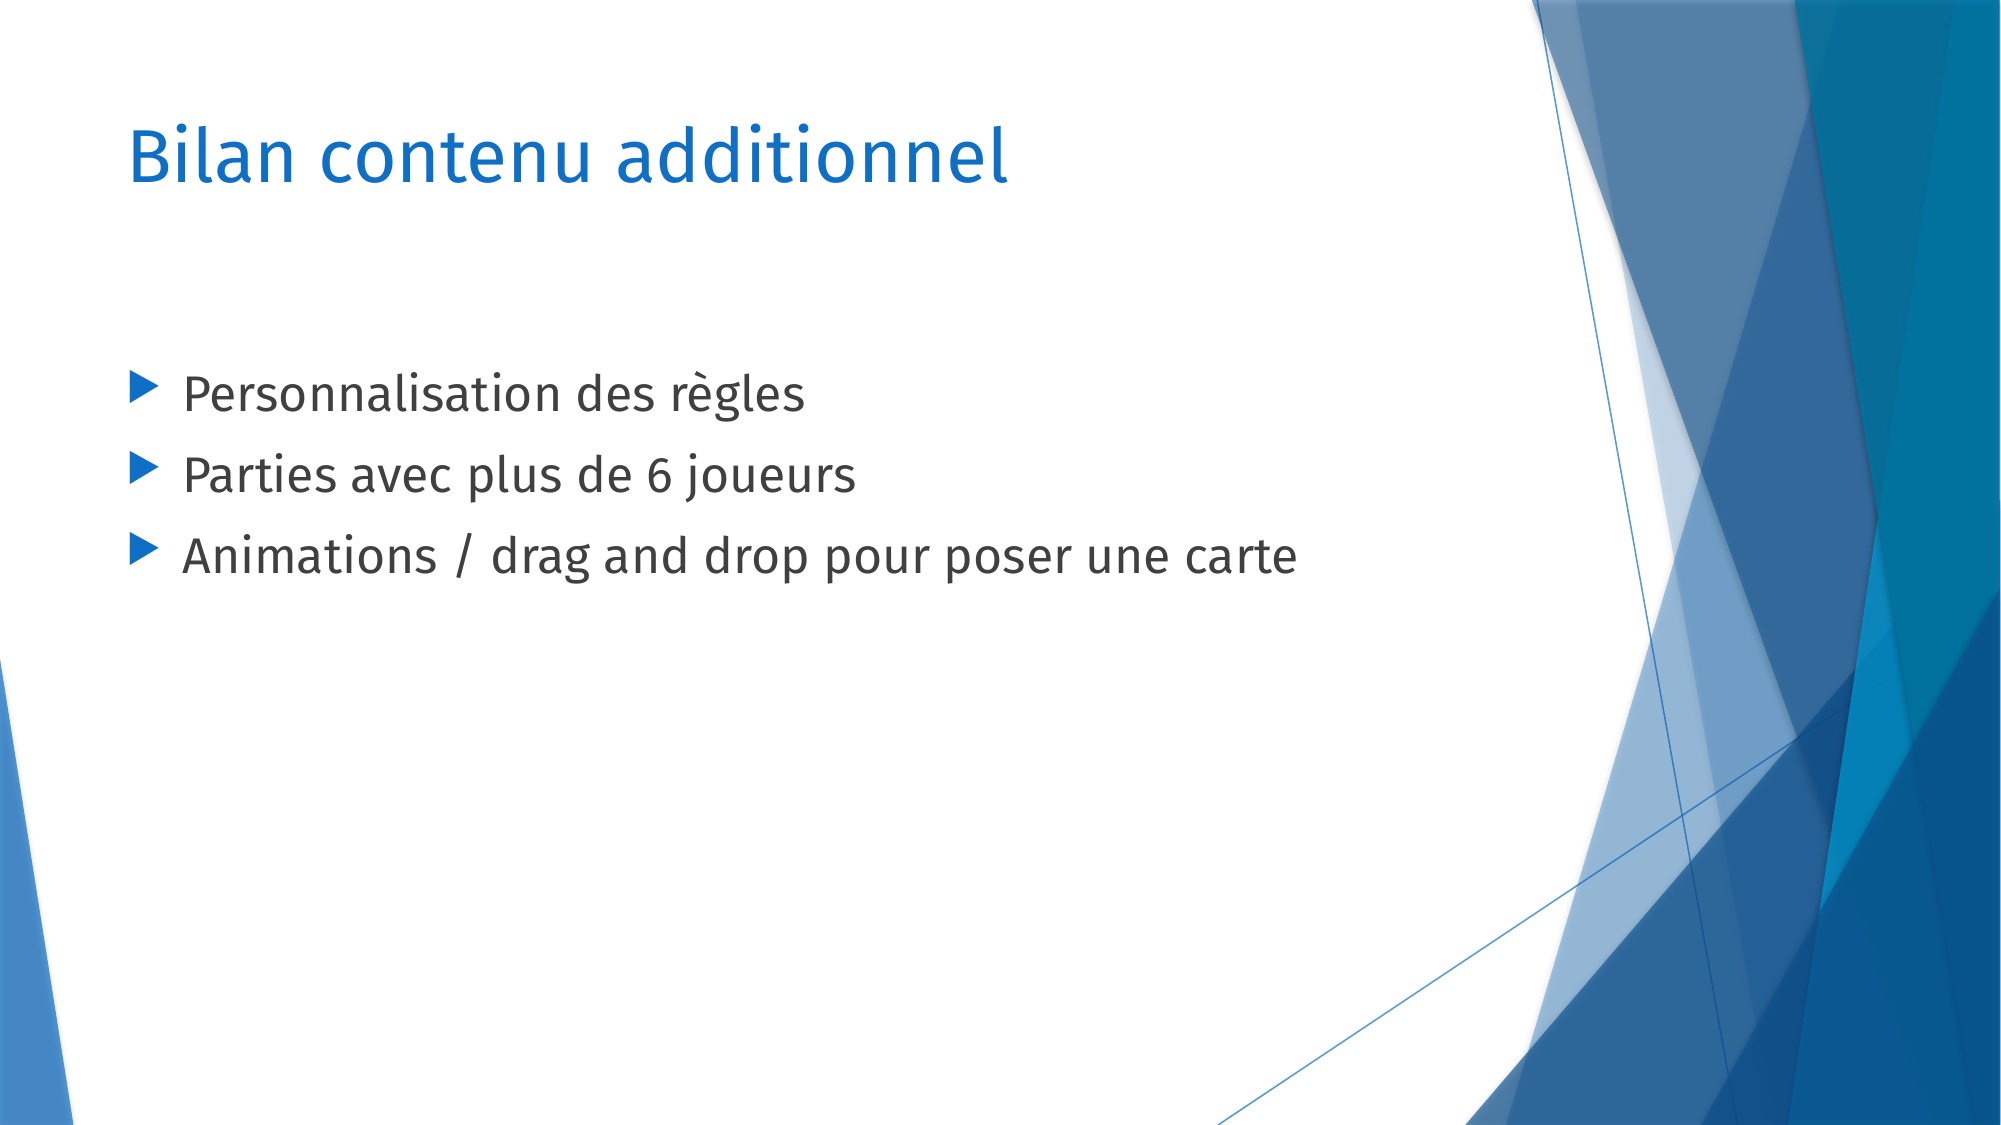

# Bilan contenu additionnel
Personnalisation des règles
Parties avec plus de 6 joueurs
Animations / drag and drop pour poser une carte